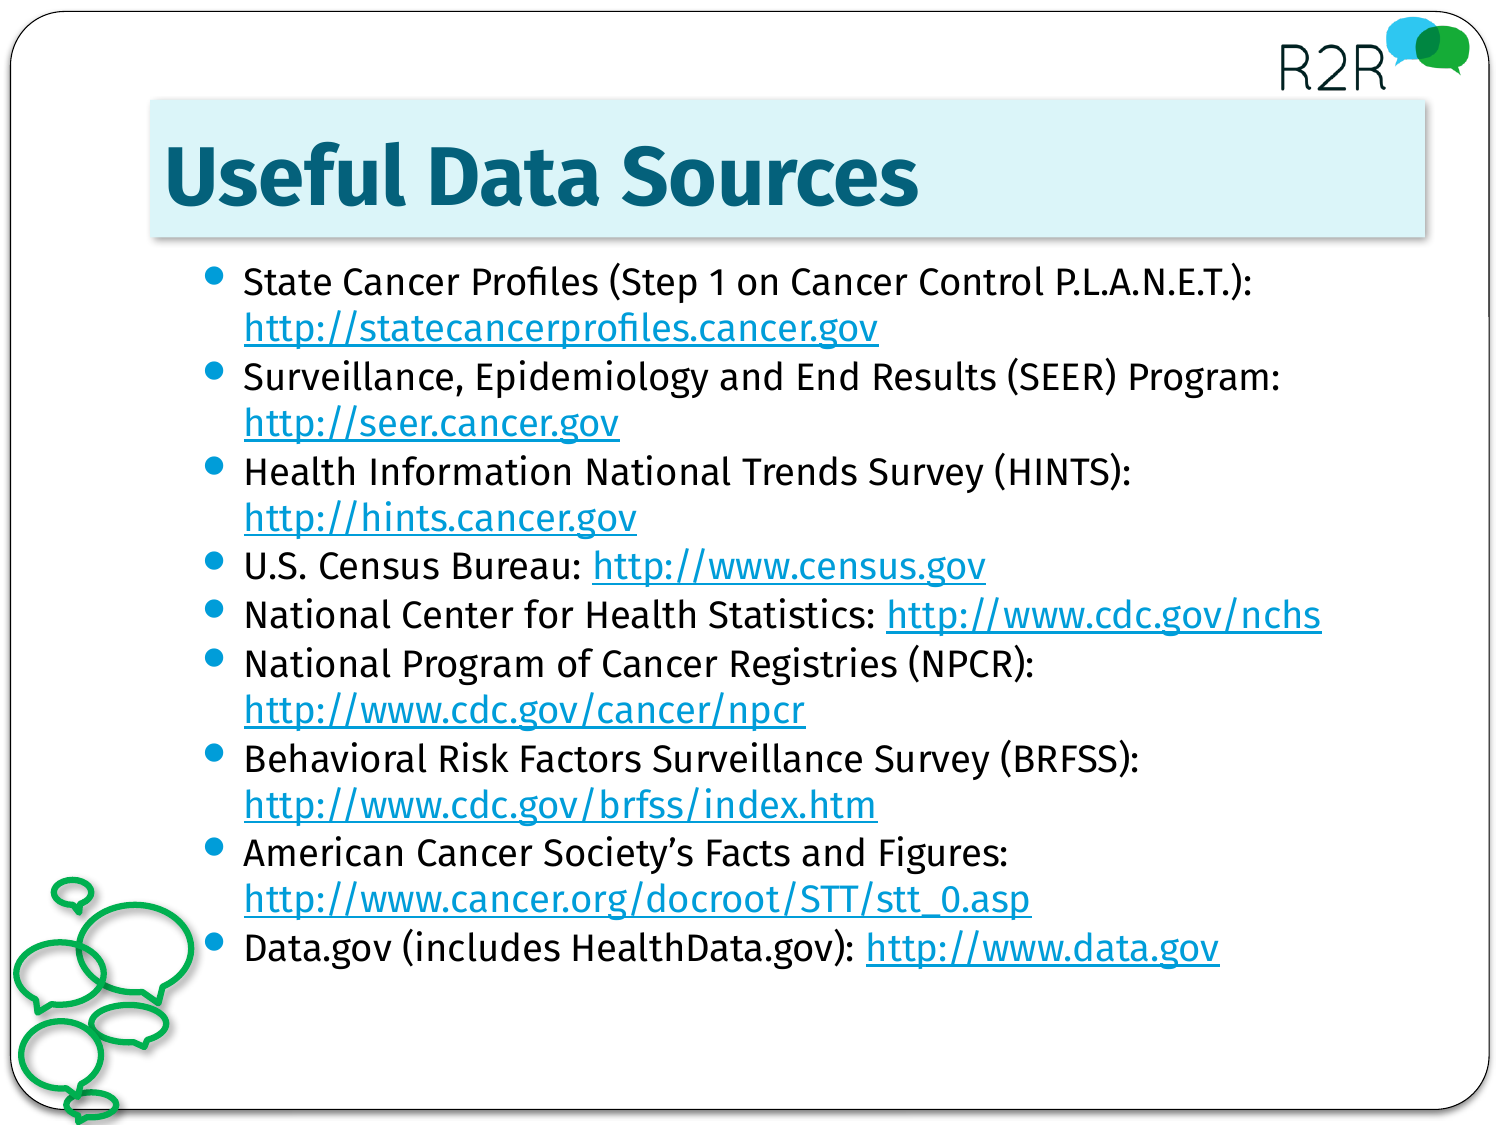

# Useful Data Sources
State Cancer Profiles (Step 1 on Cancer Control P.L.A.N.E.T.): http://statecancerprofiles.cancer.gov
Surveillance, Epidemiology and End Results (SEER) Program: http://seer.cancer.gov
Health Information National Trends Survey (HINTS): http://hints.cancer.gov
U.S. Census Bureau: http://www.census.gov
National Center for Health Statistics: http://www.cdc.gov/nchs
National Program of Cancer Registries (NPCR): http://www.cdc.gov/cancer/npcr
Behavioral Risk Factors Surveillance Survey (BRFSS): http://www.cdc.gov/brfss/index.htm
American Cancer Society’s Facts and Figures: http://www.cancer.org/docroot/STT/stt_0.asp
Data.gov (includes HealthData.gov): http://www.data.gov